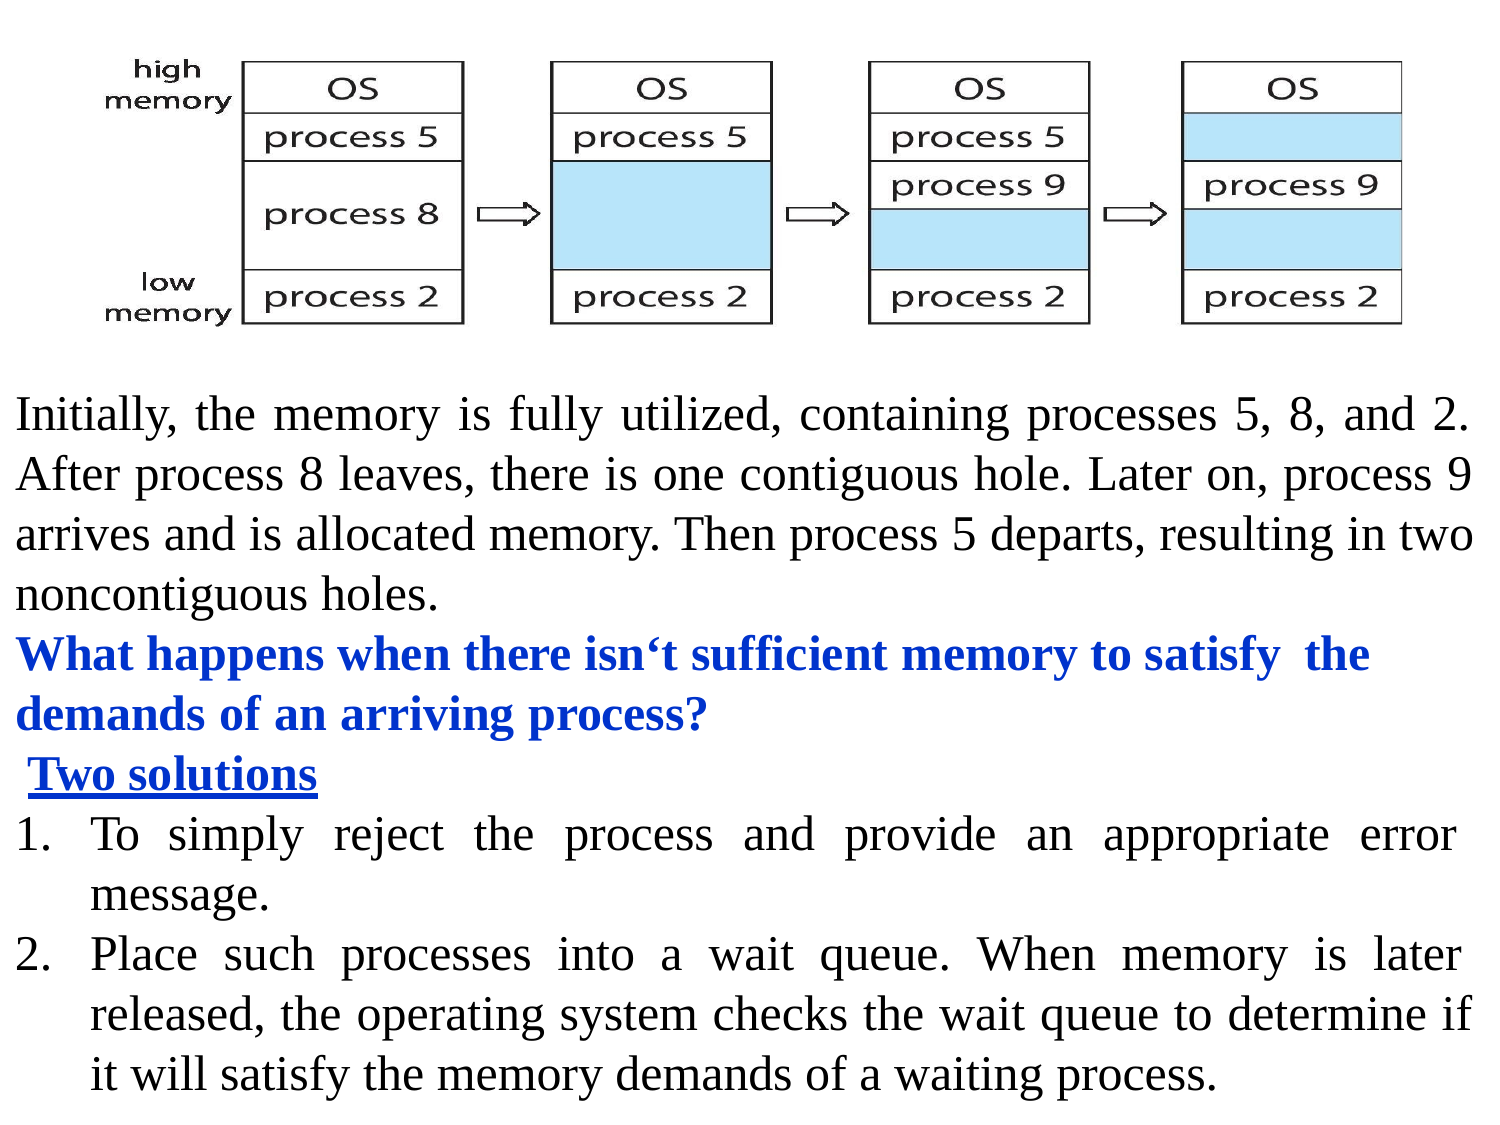

Initially, the memory is fully utilized, containing processes 5, 8, and 2.  After process 8 leaves, there is one contiguous hole. Later on, process 9  arrives and is allocated memory. Then process 5 departs, resulting in two  noncontiguous holes.
What happens when there isn‘t sufficient memory to satisfy the
demands of an arriving process?  Two solutions
To simply reject the process and provide an appropriate error  message.
Place such processes into a wait queue. When memory is later  released, the operating system checks the wait queue to determine if  it will satisfy the memory demands of a waiting process.